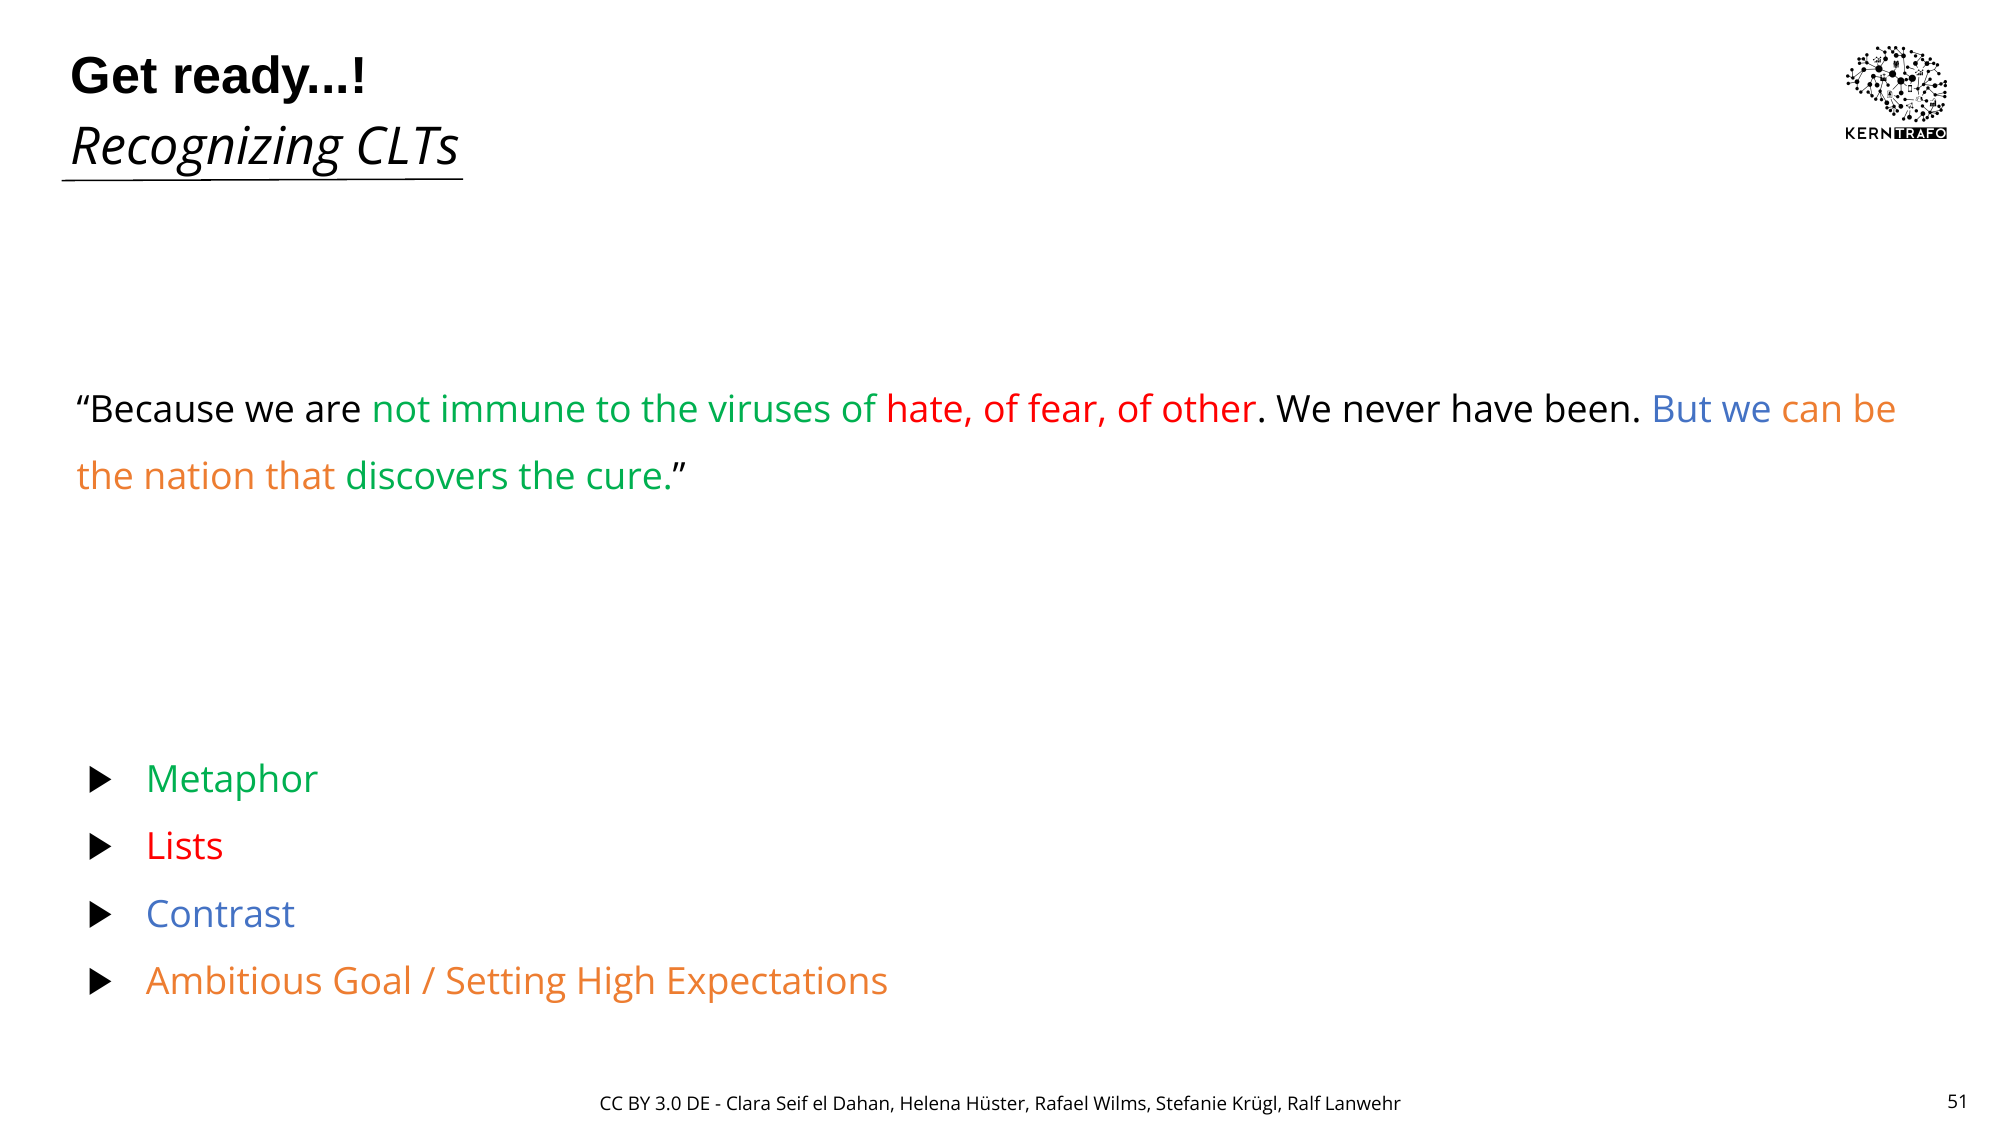

# Get ready...!
Recognizing CLTs
“Because we are not immune to the viruses of hate, of fear, of other. We never have been. But we can be the nation that discovers the cure.”
Metaphor
Lists
Contrast
Ambitious Goal / Setting High Expectations
51
CC BY 3.0 DE - Clara Seif el Dahan, Helena Hüster, Rafael Wilms, Stefanie Krügl, Ralf Lanwehr